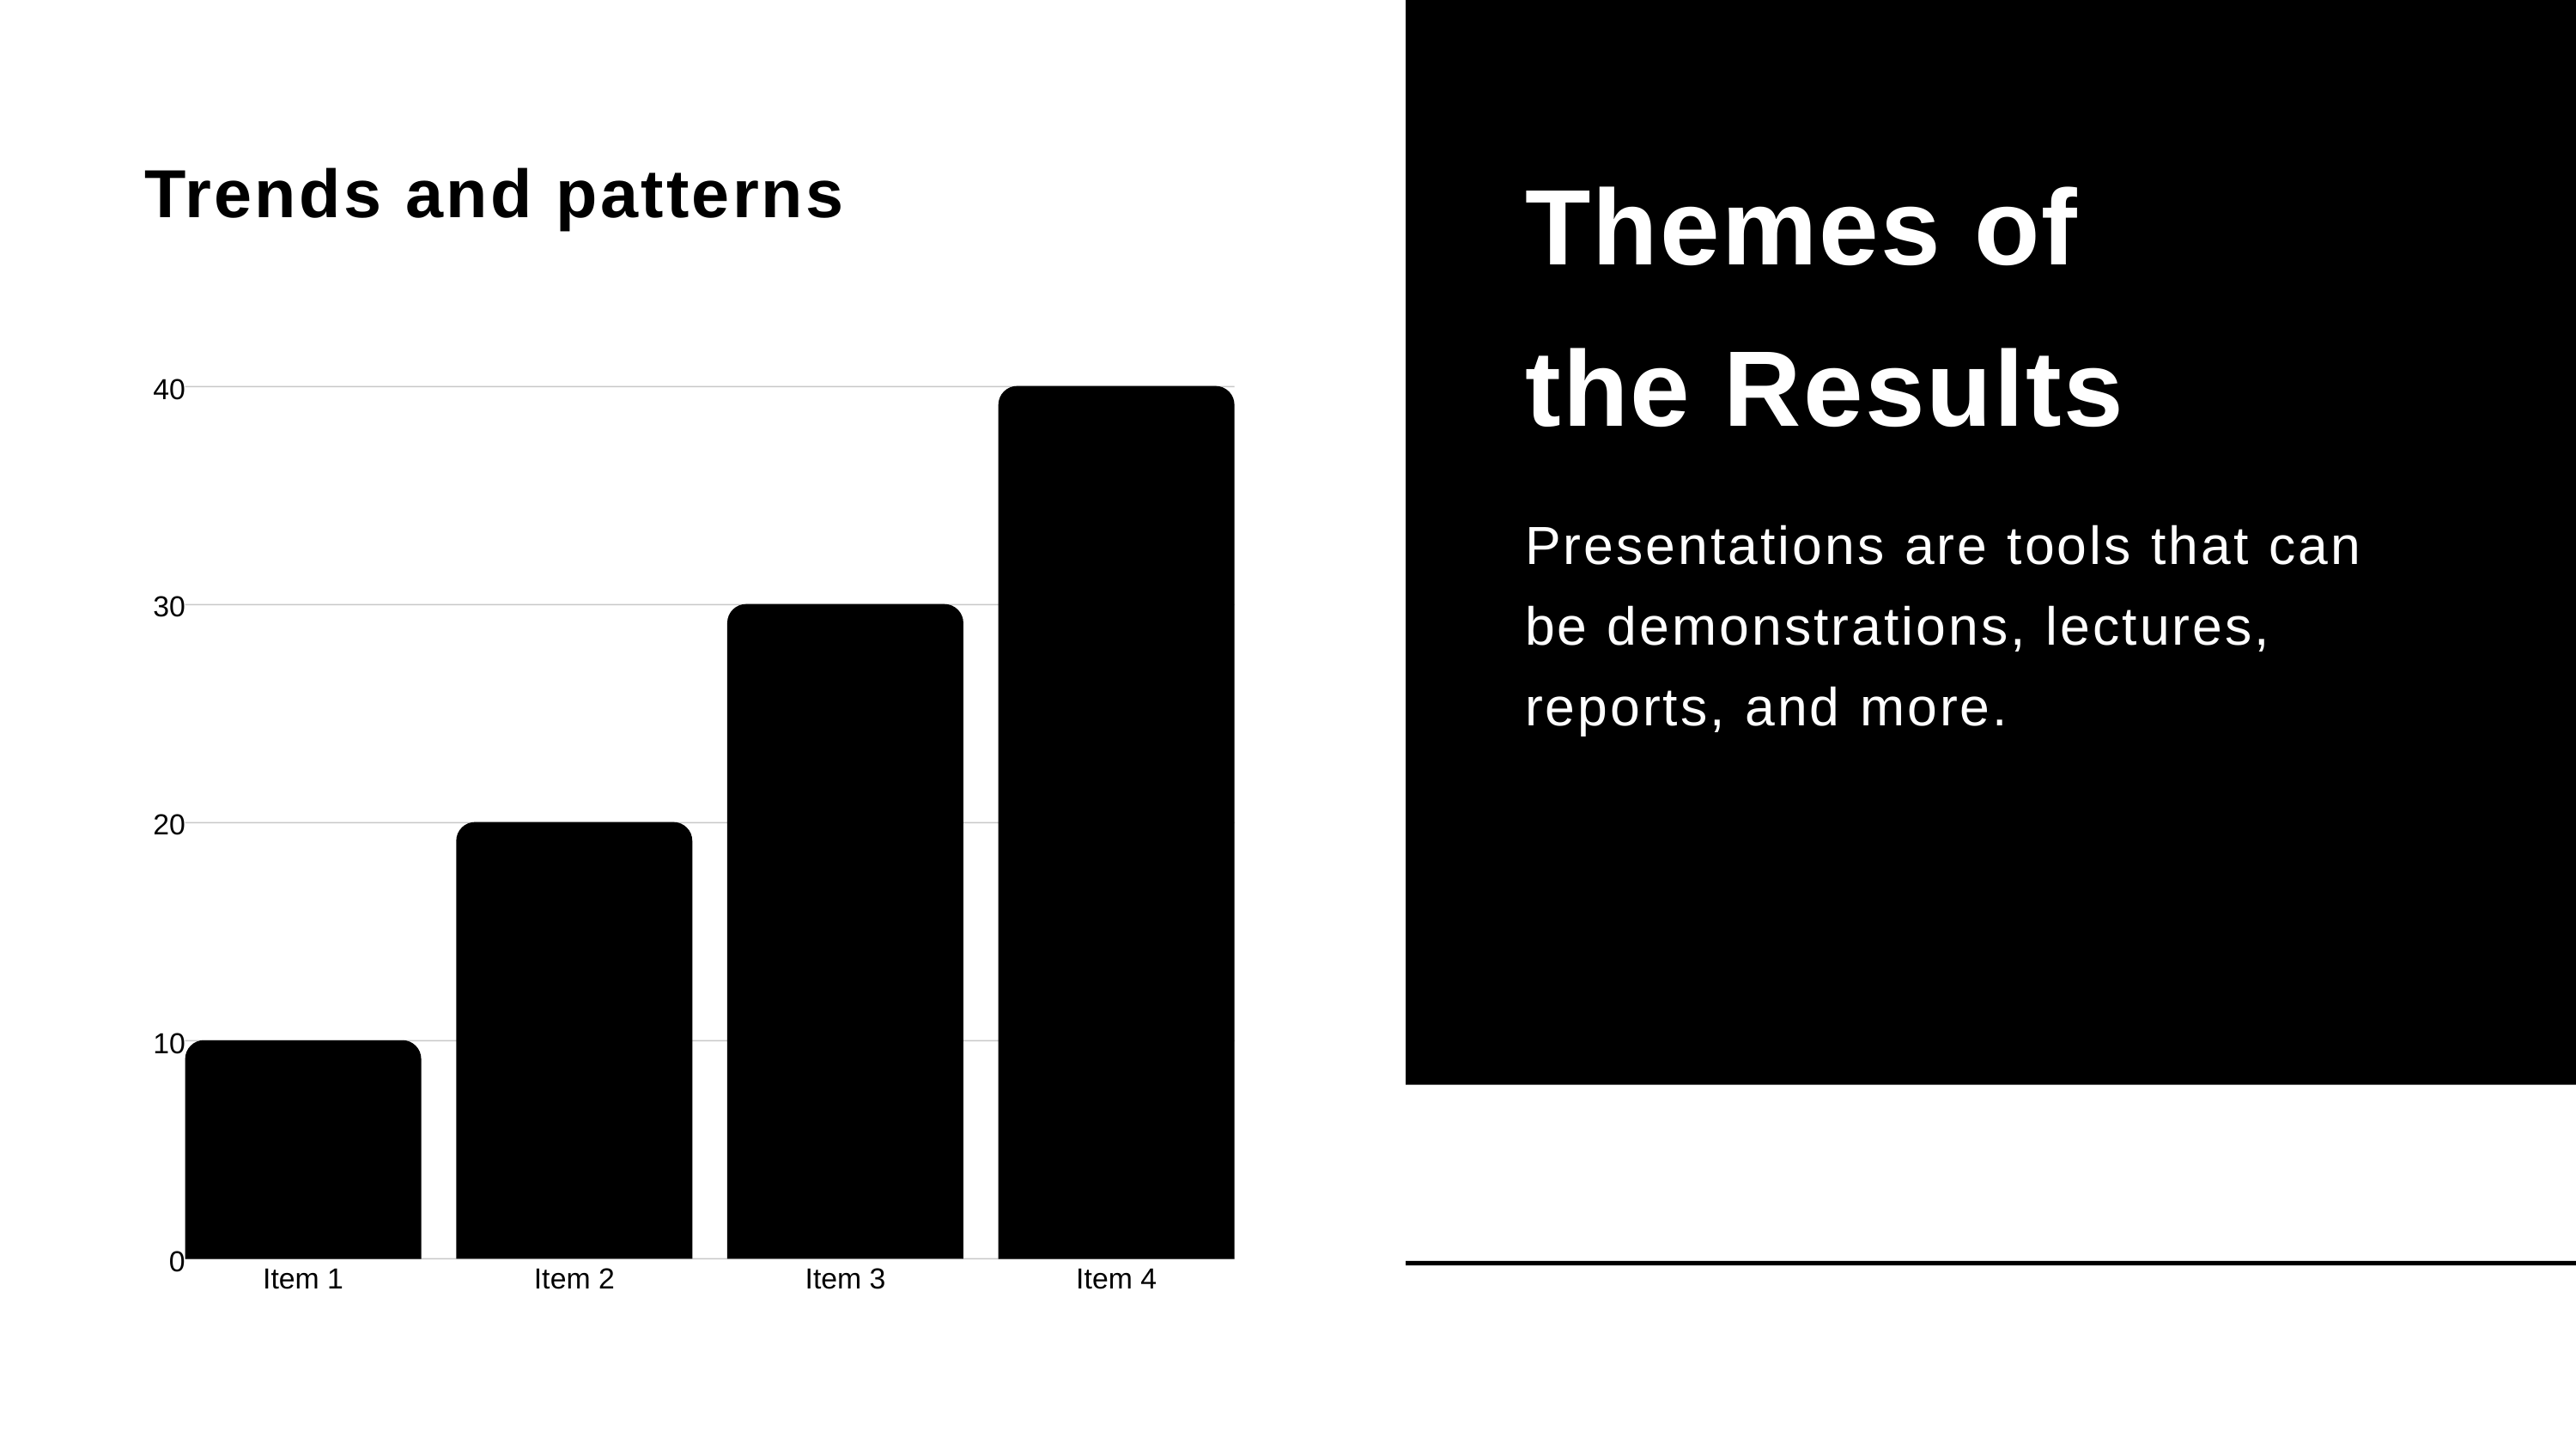

Trends and patterns
Themes of
the Results
Presentations are tools that can be demonstrations, lectures, reports, and more.
40

30
20
10
0
Item 1
Item 2
Item 3
Item 4